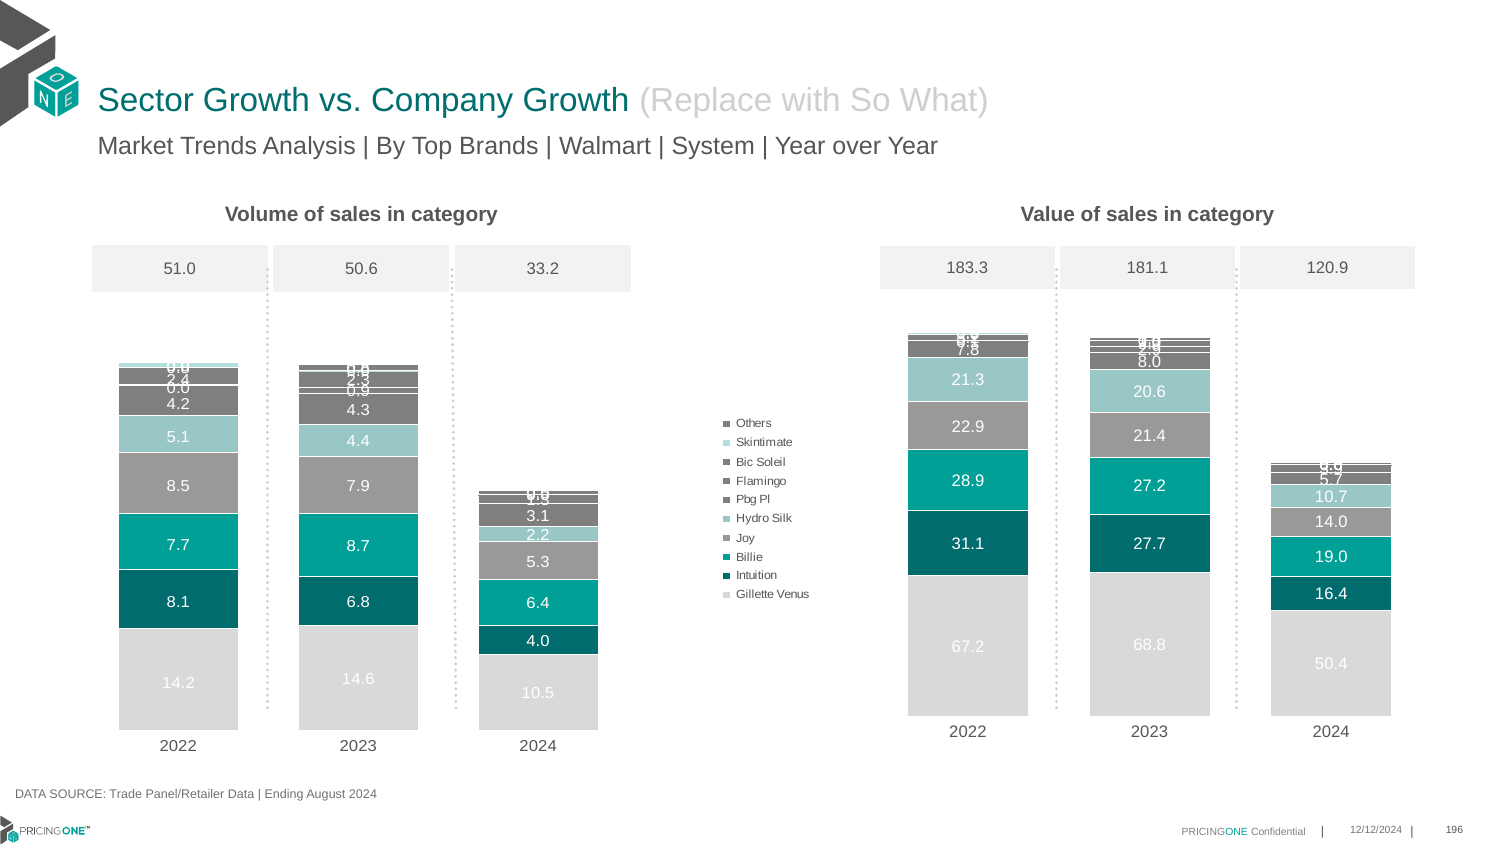

# Sector Growth vs. Company Growth (Replace with So What)
Market Trends Analysis | By Top Brands | Walmart | System | Year over Year
| Value of sales in category |  |  |
| --- | --- | --- |
| 183.3 | 181.1 | 120.9 |
| Volume of sales in category |  |  |
| --- | --- | --- |
| 51.0 | 50.6 | 33.2 |

### Chart

| Category | Gillette Venus | Intuition | Billie | Joy | Hydro Silk | Pbg Pl | Flamingo | Bic Soleil | Skintimate | Others |
|---|---|---|---|---|---|---|---|---|---|---|
| 2022 | 67.227578 | 31.052205 | 28.899499 | 22.933258 | 21.270246 | 7.791787 | 0.127725 | 3.155414 | 0.829878 | 0.004725 |
| 2023 | 68.785293 | 27.713669 | 27.178088 | 21.39048 | 20.647435 | 7.97538 | 2.902923 | 3.017101 | 0.024581 | 1.435049 |
| 2024 | 50.400019 | 16.389955 | 19.041935 | 14.00382 | 10.709272 | 5.674287 | 3.880231 | 0.026857 | 0.005406 | 0.808603 |

### Chart

| Category | Gillette Venus | Intuition | Billie | Joy | Hydro Silk | Pbg Pl | Flamingo | Bic Soleil | Skintimate | Others |
|---|---|---|---|---|---|---|---|---|---|---|
| 2022 | 14.168522 | 8.146606 | 7.720263 | 8.526399 | 5.072087 | 4.172085 | 0.036346 | 2.36426 | 0.76859 | 0.00402 |
| 2023 | 14.558979 | 6.750522 | 8.719634 | 7.896873 | 4.42436 | 4.256461 | 0.896811 | 2.270926 | 0.010702 | 0.83045 |
| 2024 | 10.53427 | 3.963194 | 6.3528 | 5.271796 | 2.162423 | 3.090302 | 1.268702 | 0.037113 | 0.001989 | 0.504656 |
DATA SOURCE: Trade Panel/Retailer Data | Ending August 2024

12/12/2024
196